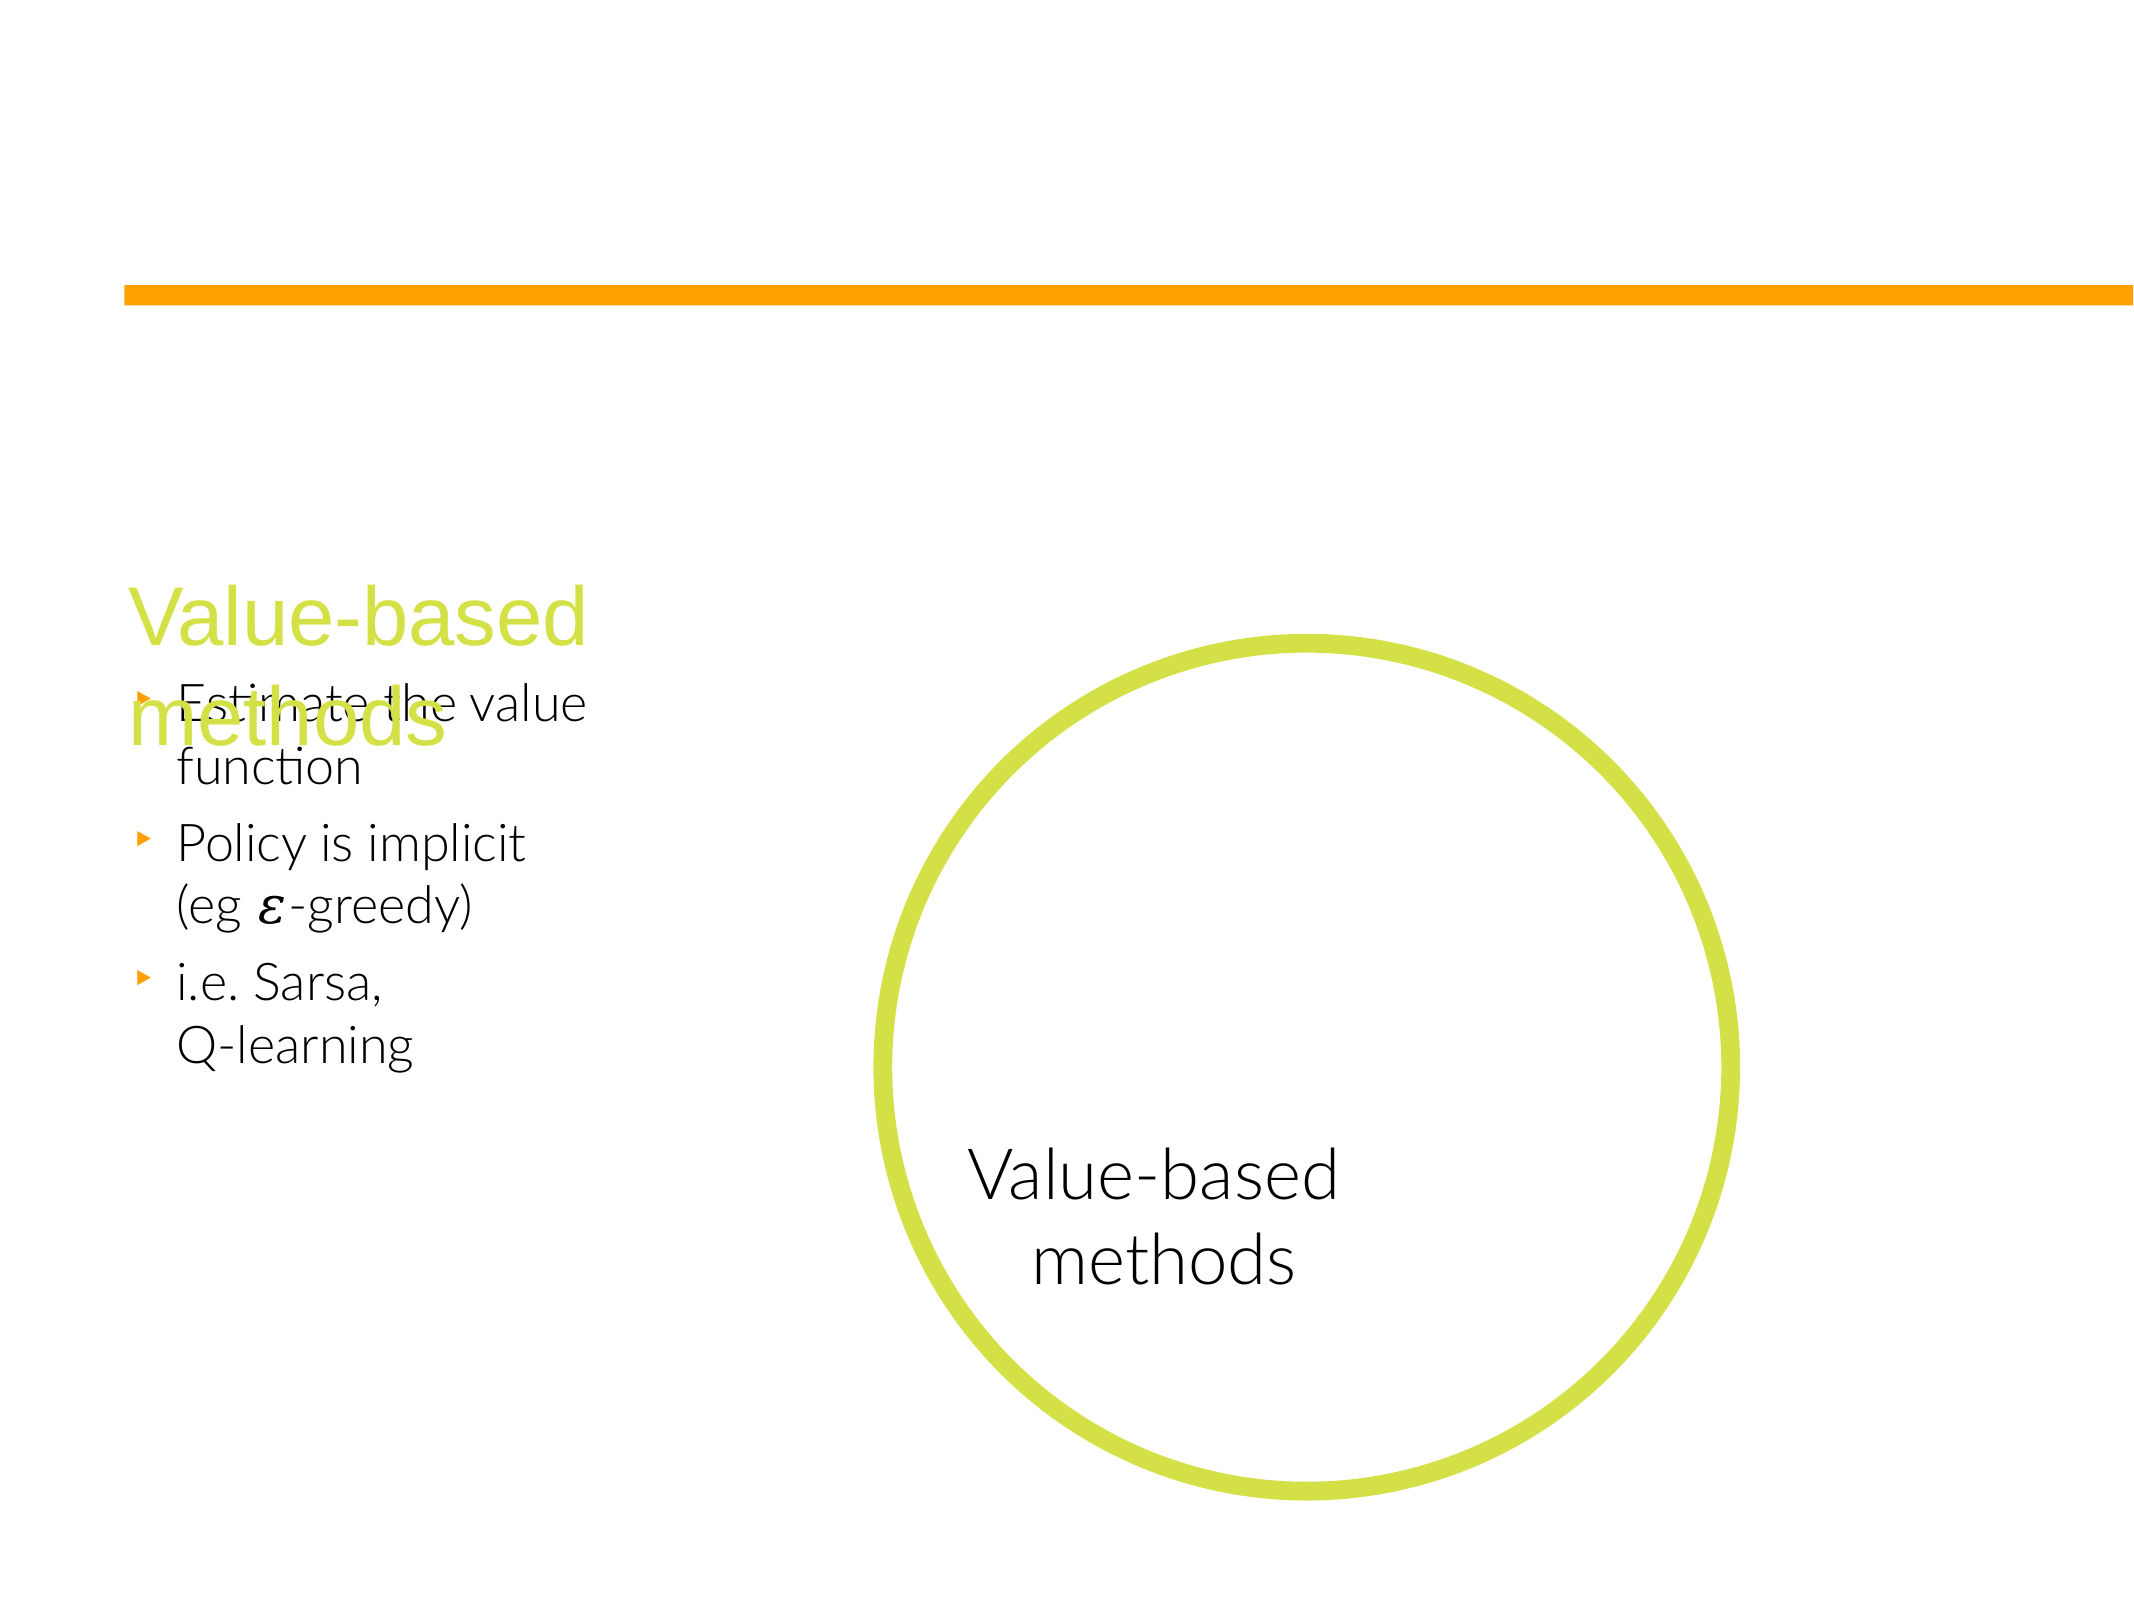

Value-based methods

Estimate the value function
Policy is implicit (eg 𝜀-greedy)
i.e. Sarsa,
Q-learning
Value-based
methods